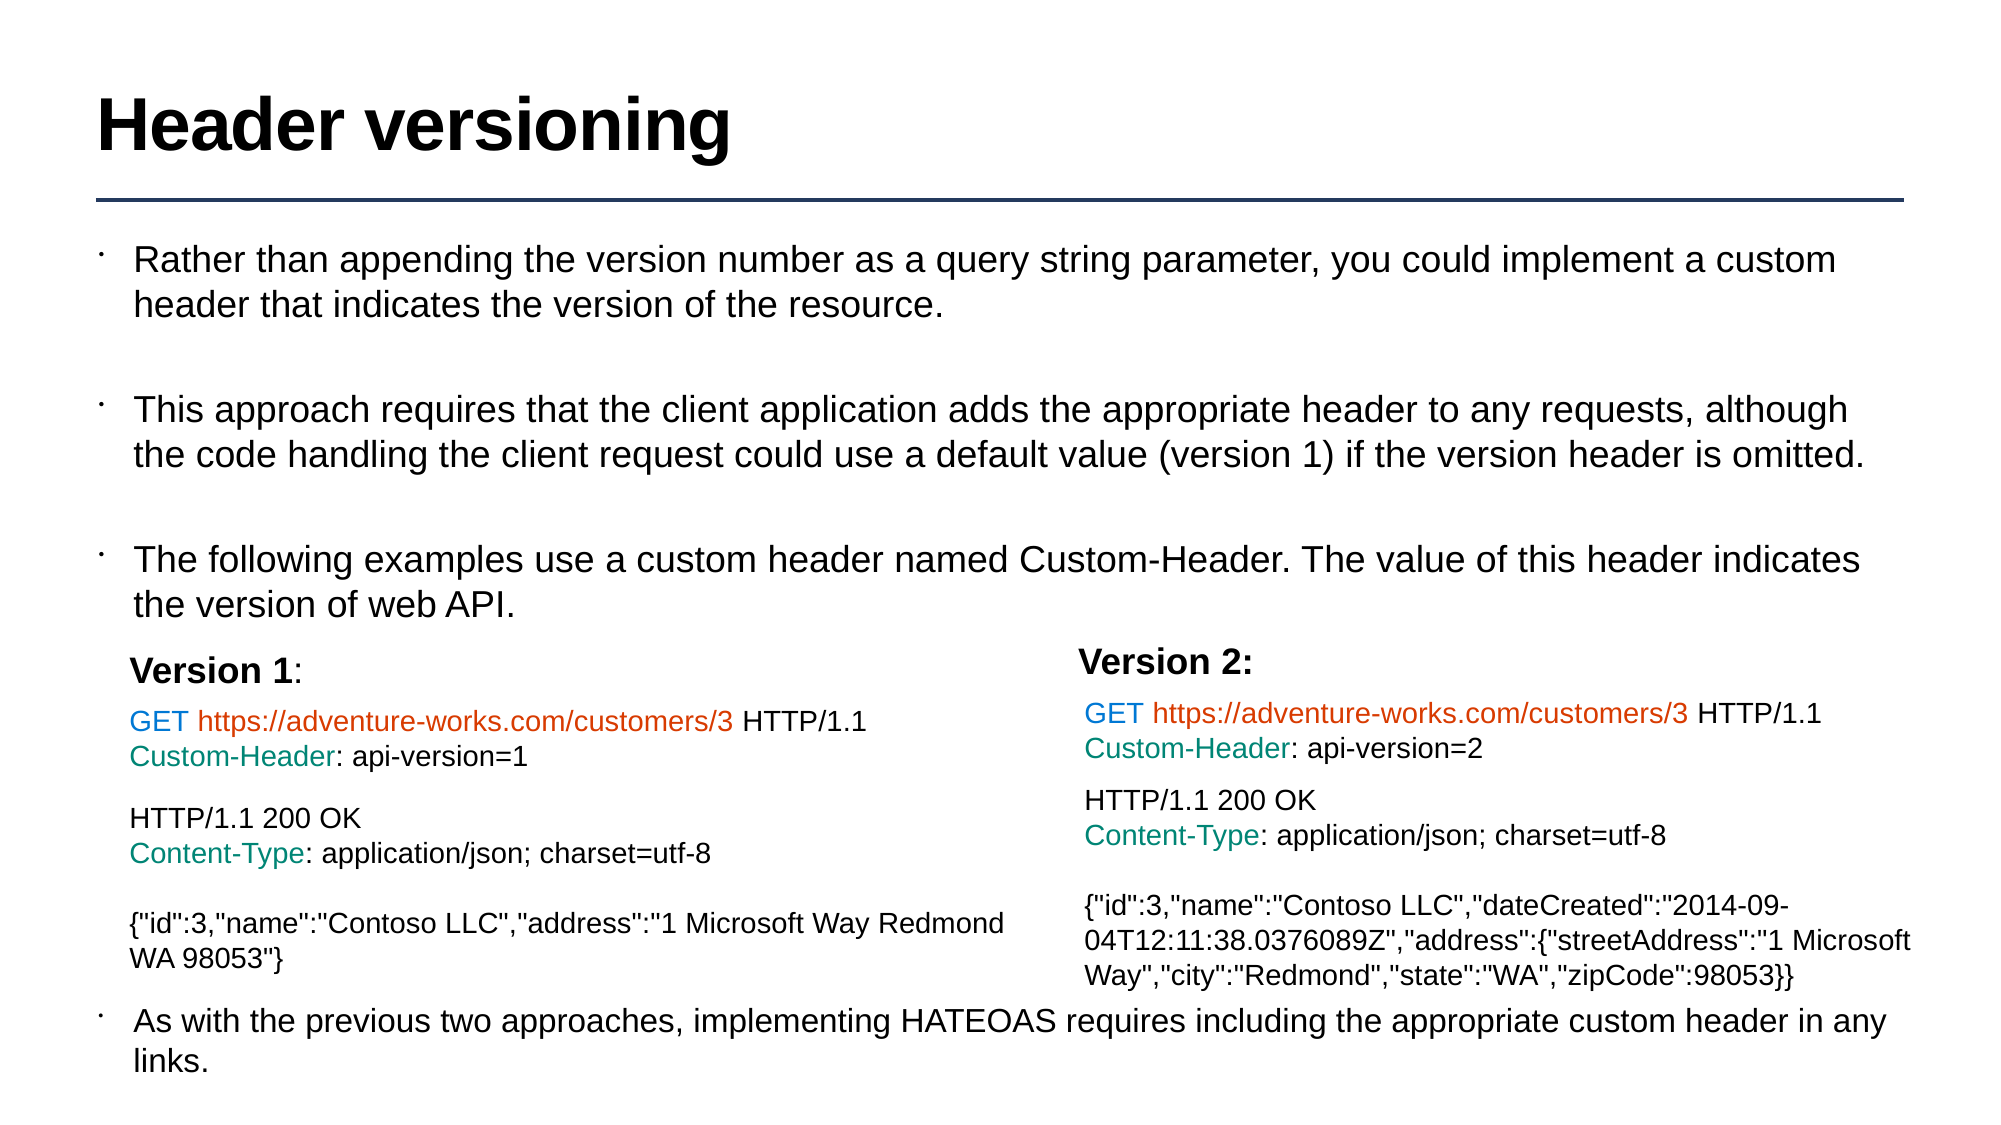

# Header versioning
Rather than appending the version number as a query string parameter, you could implement a custom header that indicates the version of the resource.

This approach requires that the client application adds the appropriate header to any requests, although the code handling the client request could use a default value (version 1) if the version header is omitted.

The following examples use a custom header named Custom-Header. The value of this header indicates the version of web API.

As with the previous two approaches, implementing HATEOAS requires including the appropriate custom header in any links.
Version 2:
Version 1:
GET https://adventure-works.com/customers/3 HTTP/1.1
Custom-Header: api-version=2
GET https://adventure-works.com/customers/3 HTTP/1.1
Custom-Header: api-version=1
HTTP/1.1 200 OK
Content-Type: application/json; charset=utf-8

{"id":3,"name":"Contoso LLC","dateCreated":"2014-09-04T12:11:38.0376089Z","address":{"streetAddress":"1 Microsoft Way","city":"Redmond","state":"WA","zipCode":98053}}
HTTP/1.1 200 OK
Content-Type: application/json; charset=utf-8

{"id":3,"name":"Contoso LLC","address":"1 Microsoft Way Redmond WA 98053"}